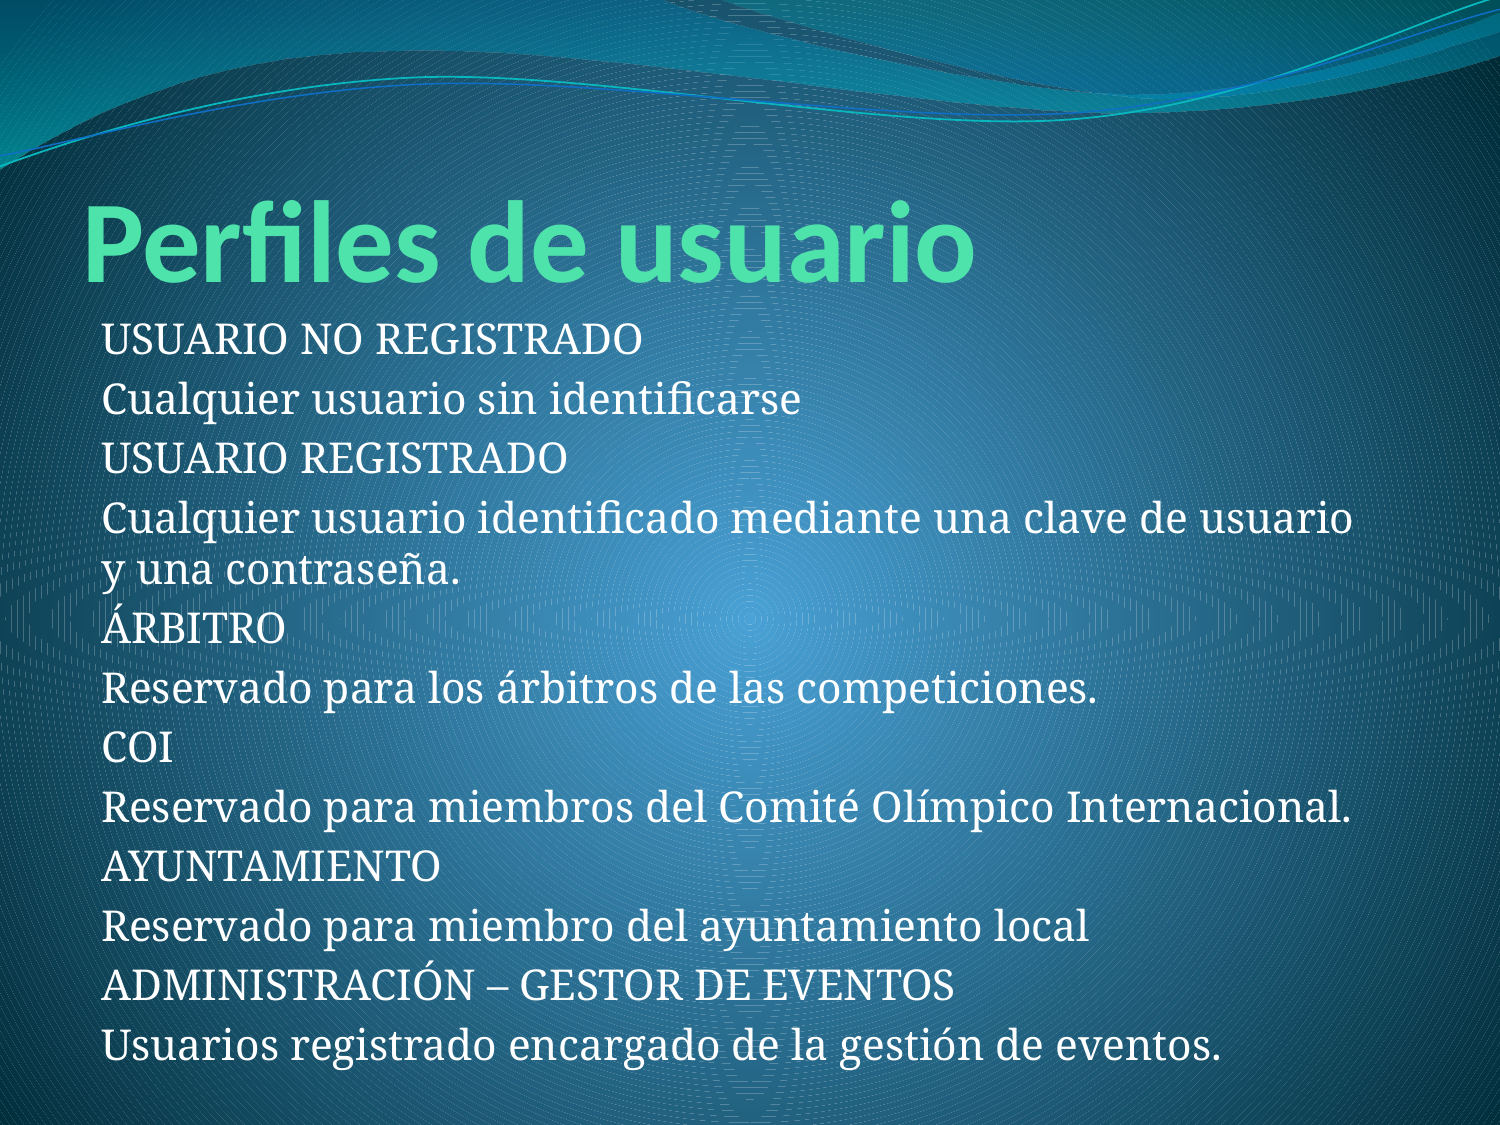

# Perfiles de usuario
USUARIO NO REGISTRADO
Cualquier usuario sin identificarse
USUARIO REGISTRADO
Cualquier usuario identificado mediante una clave de usuario y una contraseña.
ÁRBITRO
Reservado para los árbitros de las competiciones.
COI
Reservado para miembros del Comité Olímpico Internacional.
AYUNTAMIENTO
Reservado para miembro del ayuntamiento local
ADMINISTRACIÓN – GESTOR DE EVENTOS
Usuarios registrado encargado de la gestión de eventos.